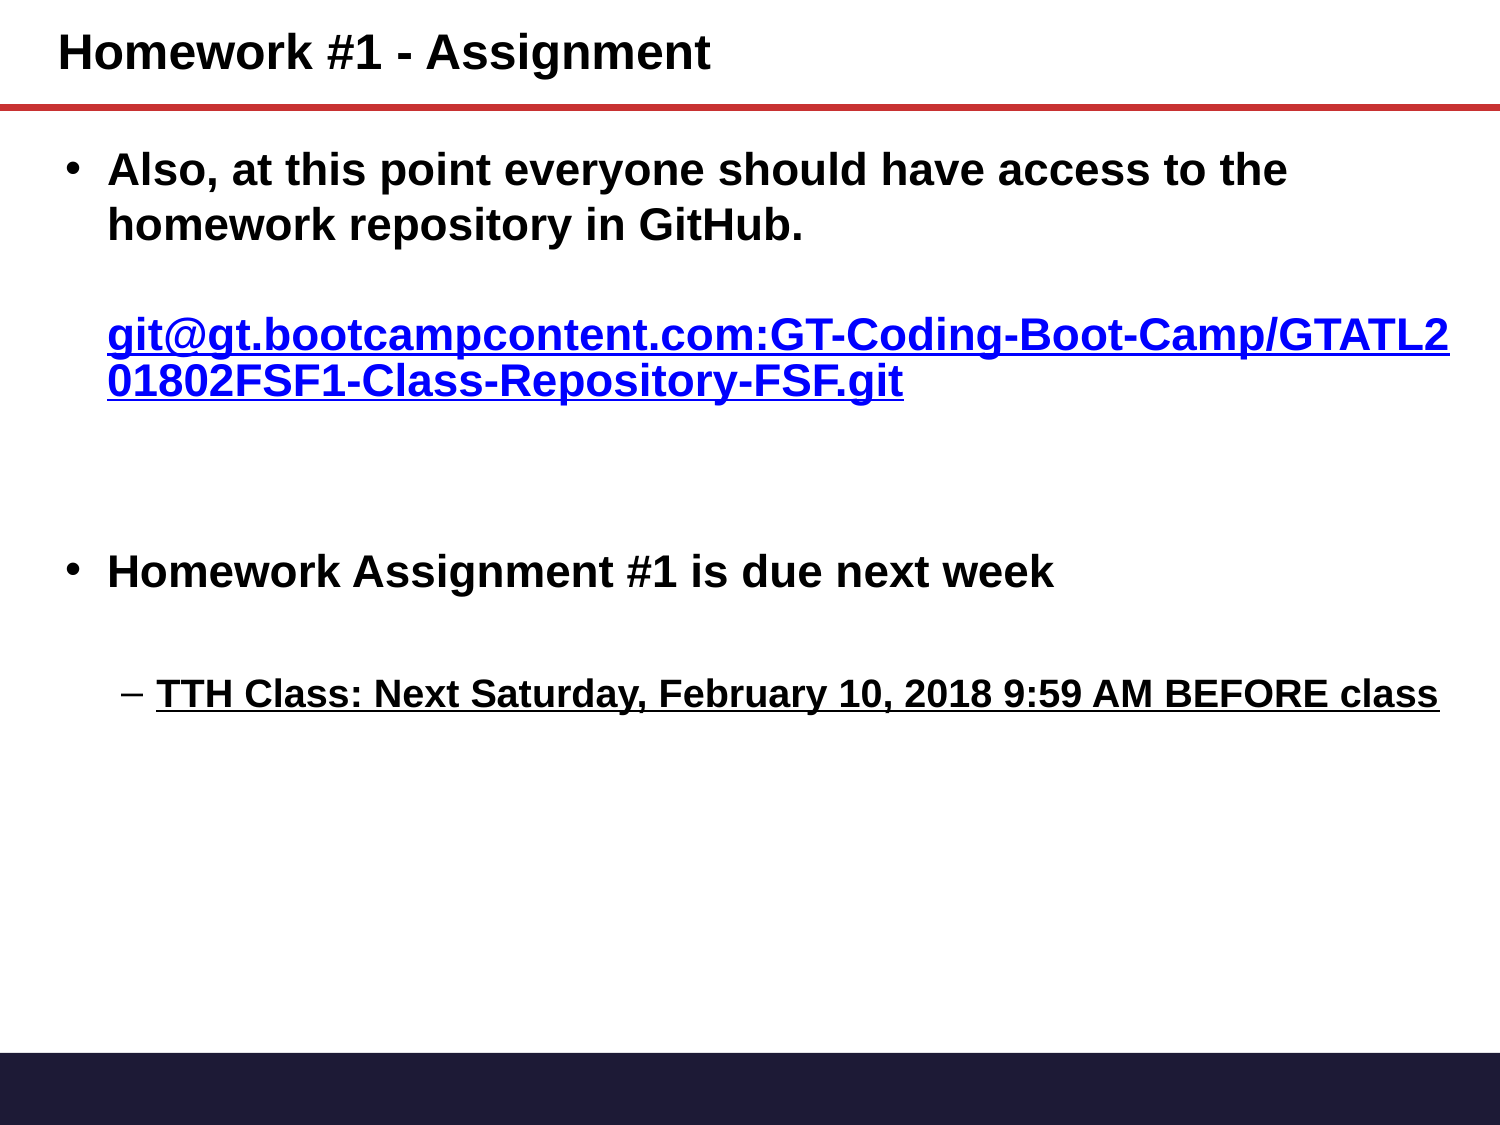

# Homework #1 - Assignment
Also, at this point everyone should have access to the homework repository in GitHub.
git@gt.bootcampcontent.com:GT-Coding-Boot-Camp/GTATL201802FSF1-Class-Repository-FSF.git

Homework Assignment #1 is due next week

TTH Class: Next Saturday, February 10, 2018 9:59 AM BEFORE class